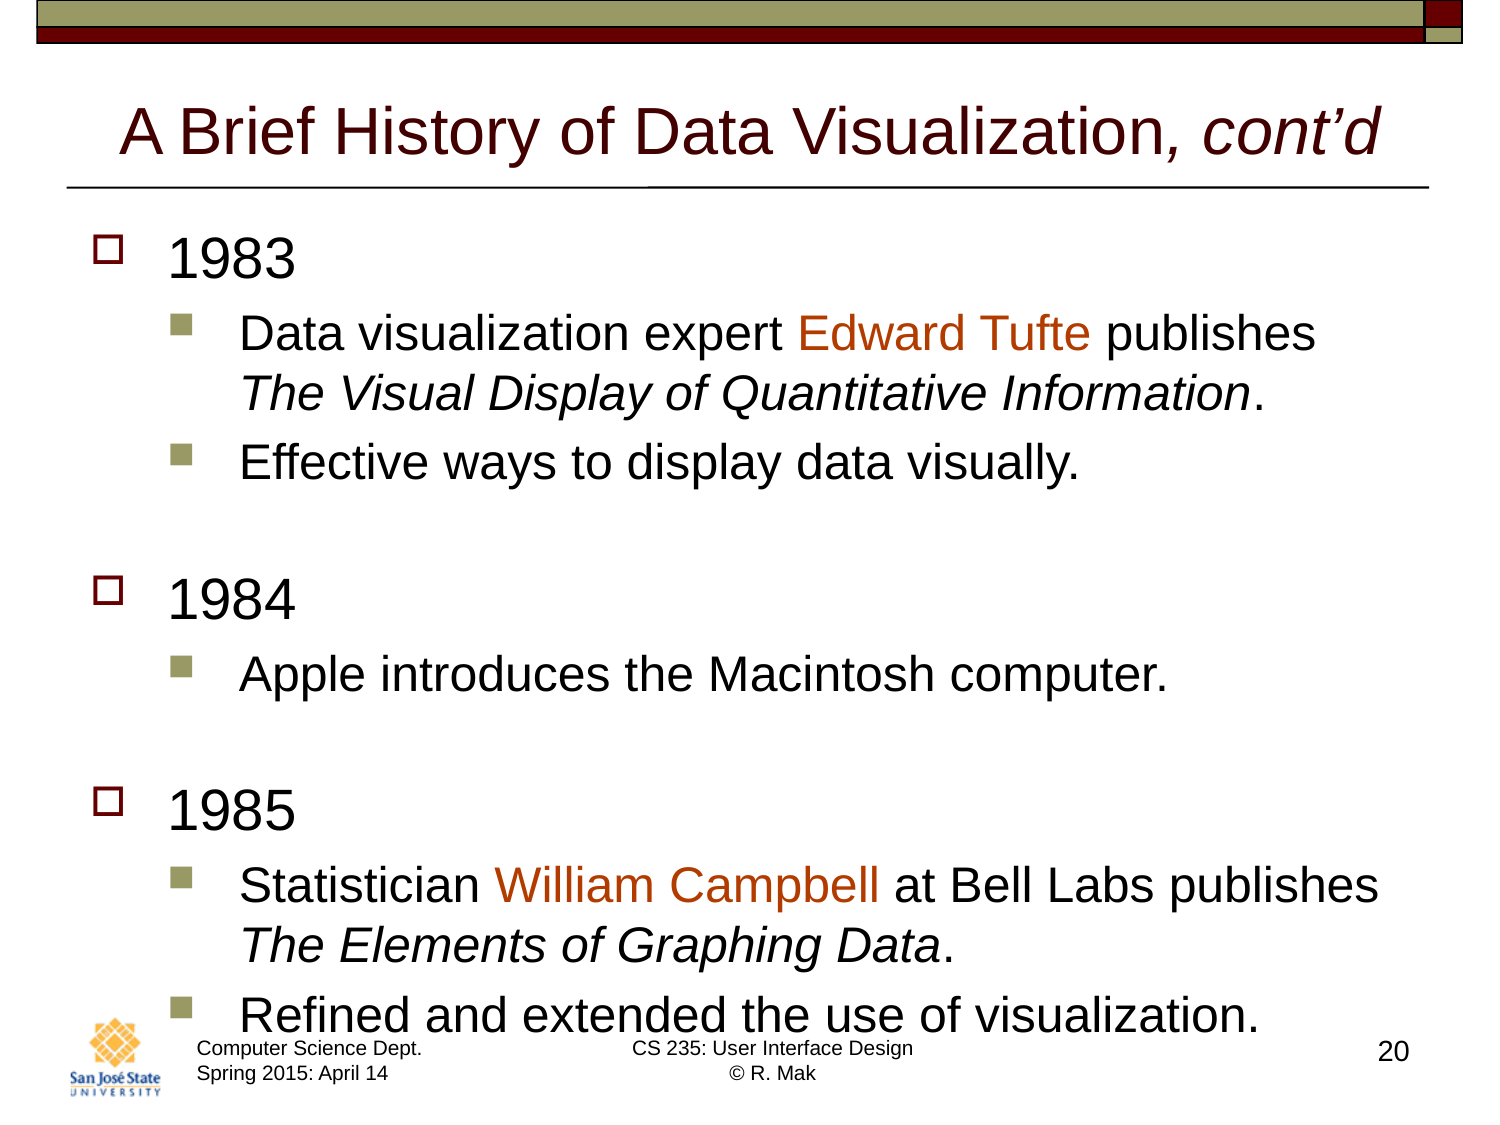

# A Brief History of Data Visualization, cont’d
1983
Data visualization expert Edward Tufte publishes The Visual Display of Quantitative Information.
Effective ways to display data visually.

1984
Apple introduces the Macintosh computer.

1985
Statistician William Campbell at Bell Labs publishes The Elements of Graphing Data.
Refined and extended the use of visualization.
20